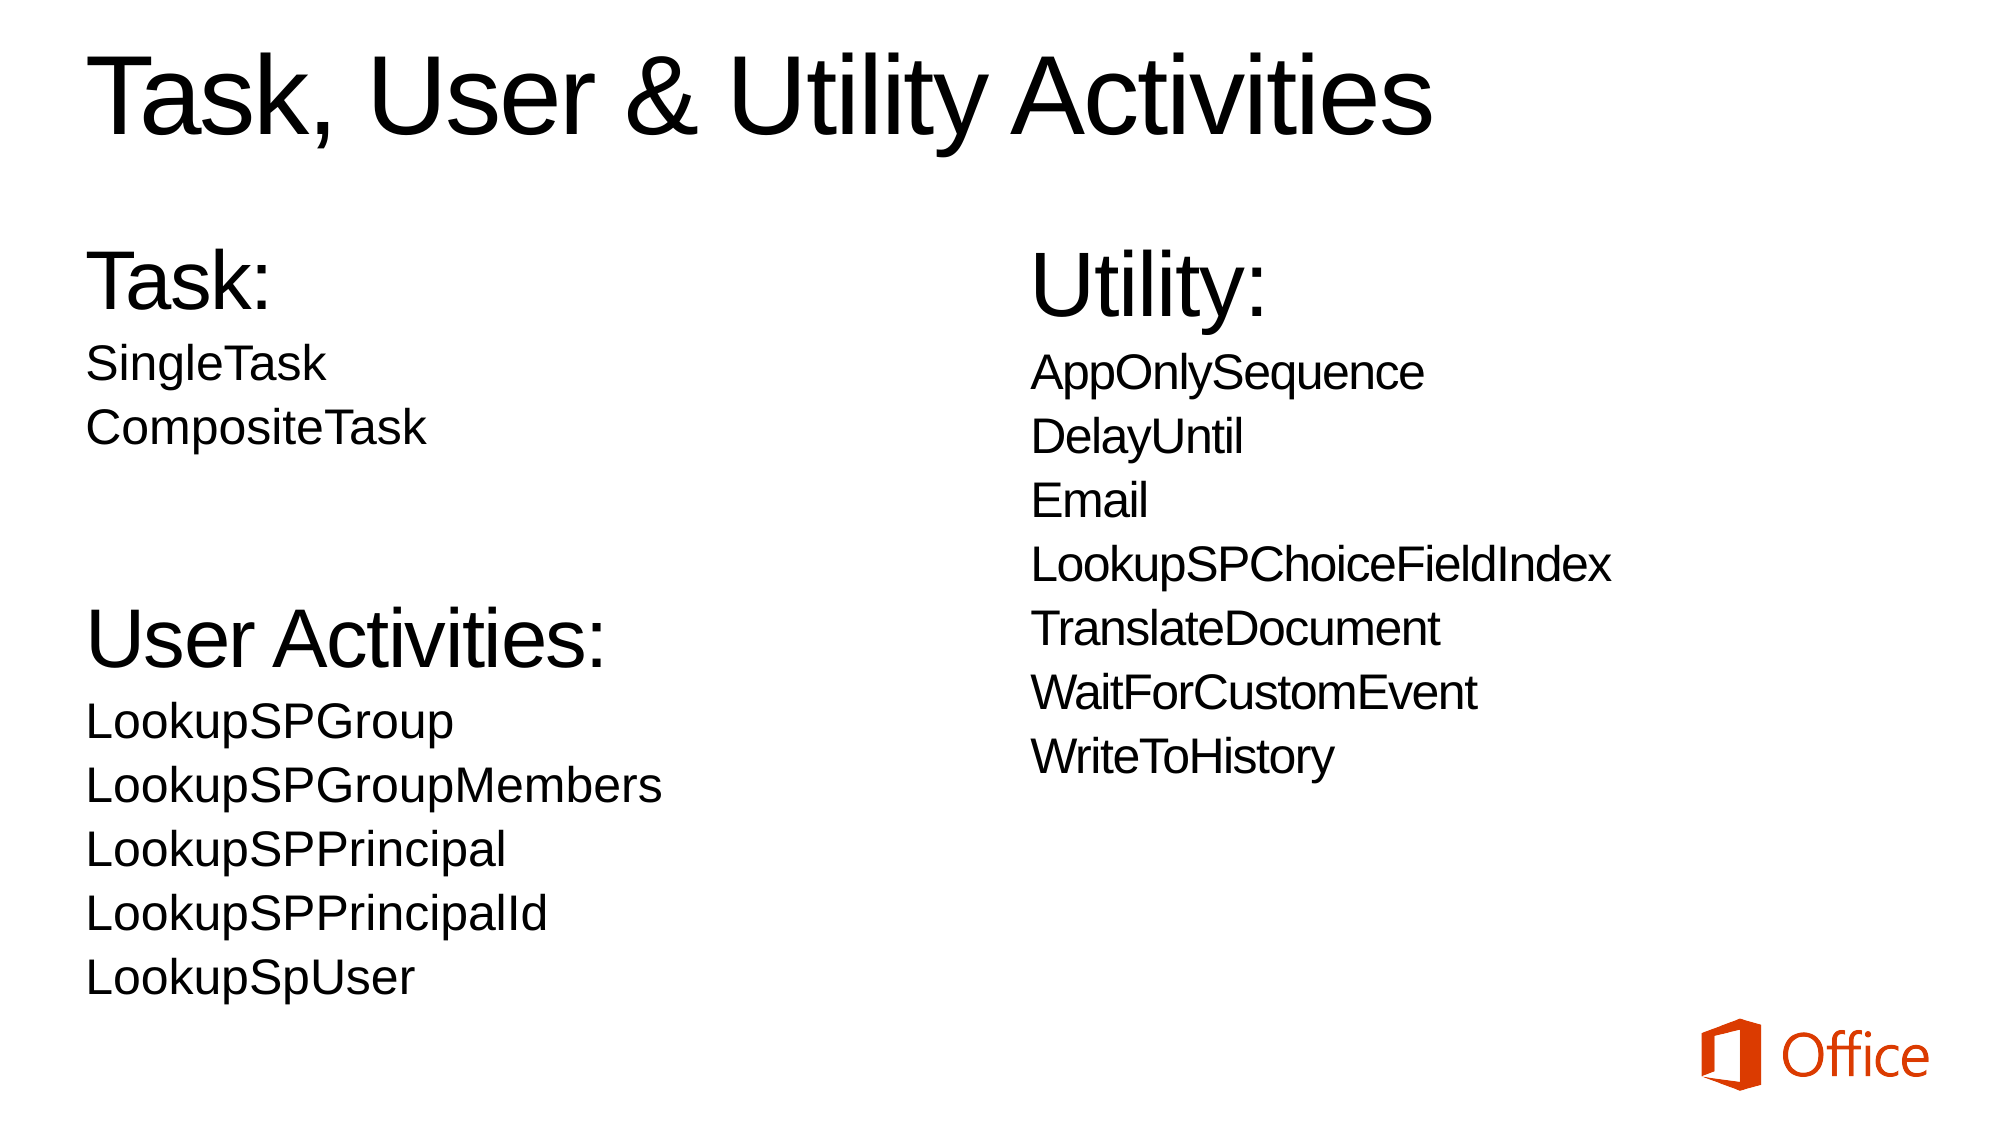

# Task, User & Utility Activities
Task:
SingleTask
CompositeTask

User Activities:
LookupSPGroup
LookupSPGroupMembers
LookupSPPrincipal
LookupSPPrincipalId
LookupSpUser

Utility:
AppOnlySequence
DelayUntil
Email
LookupSPChoiceFieldIndex
TranslateDocument
WaitForCustomEvent
WriteToHistory